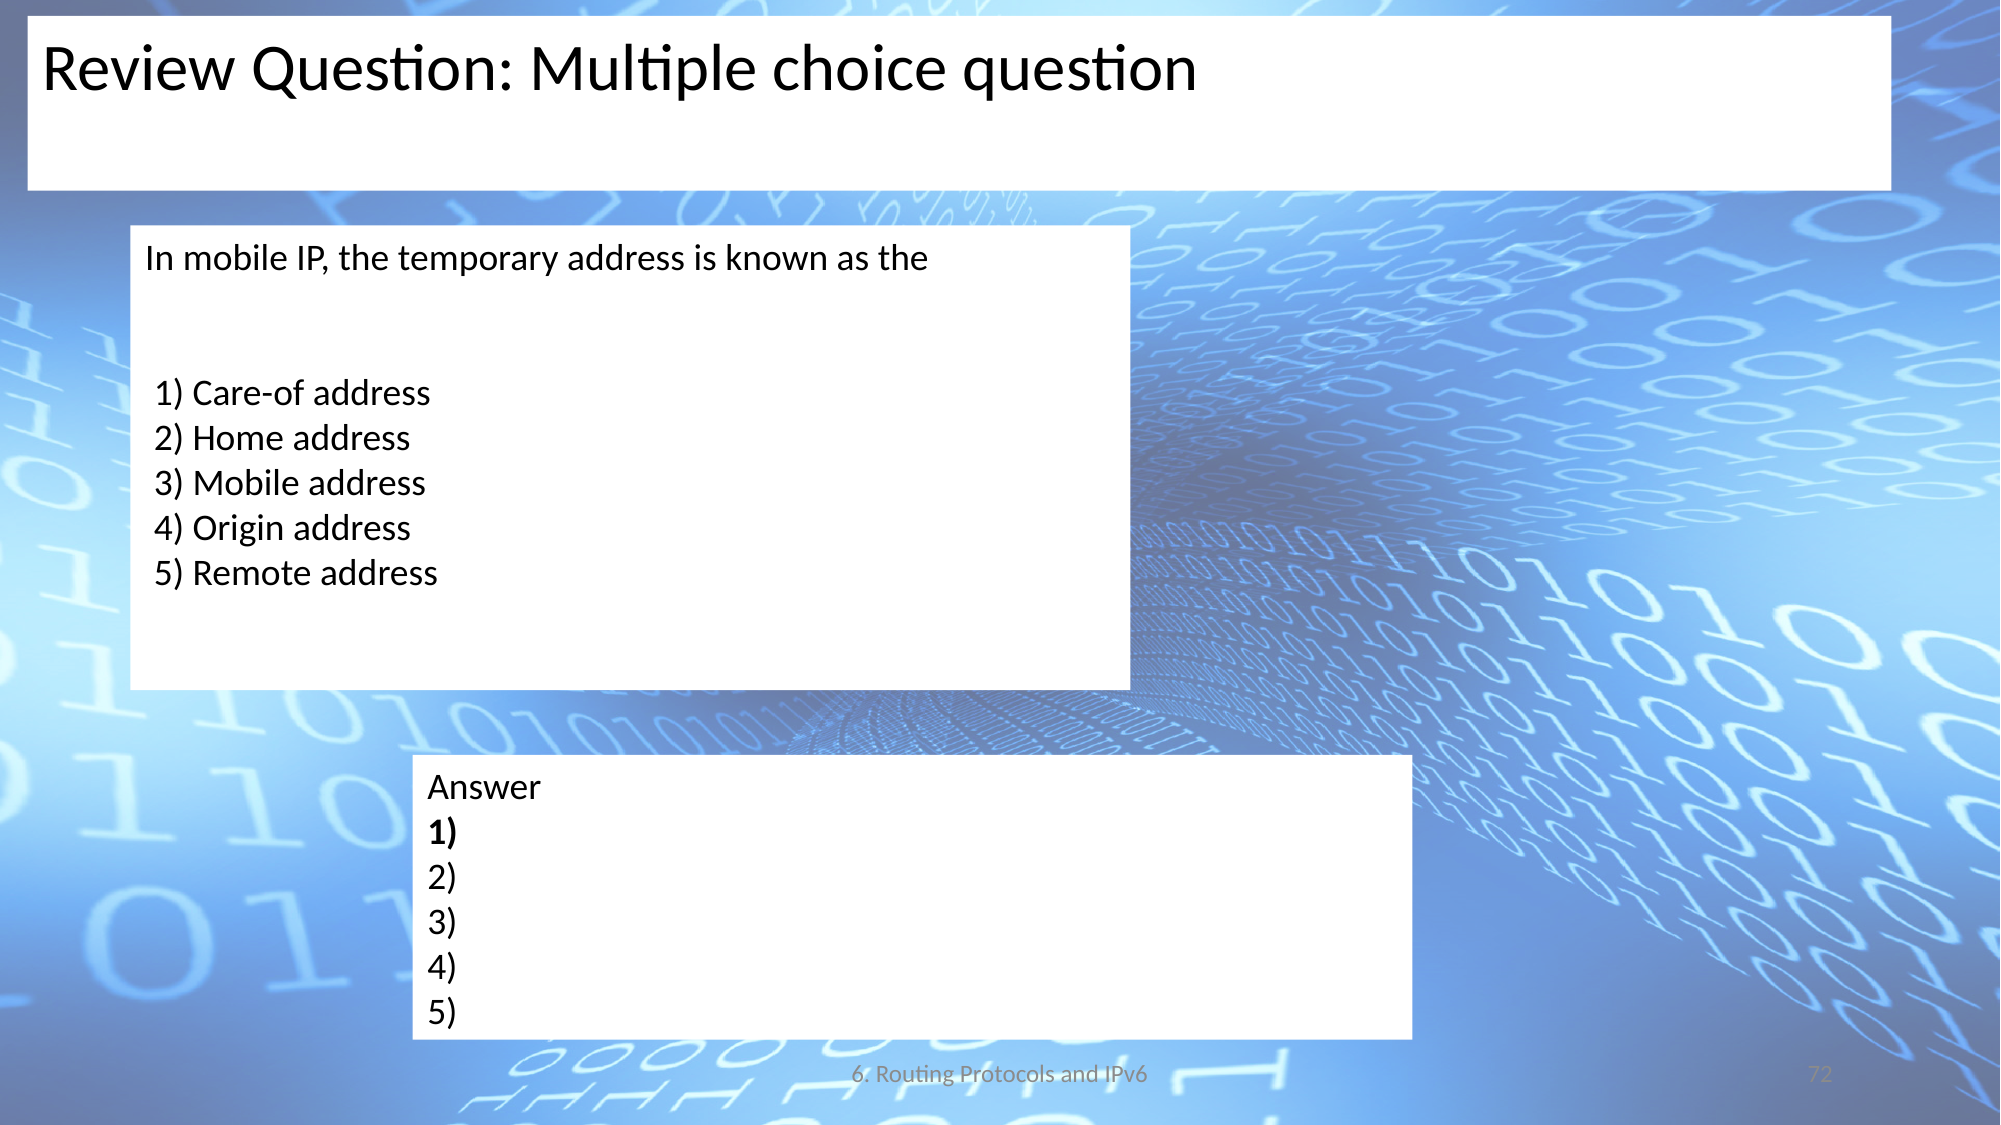

Review Question: Multiple choice question

In mobile IP, the temporary address is known as the

 1) Care-of address
 2) Home address
 3) Mobile address
 4) Origin address
 5) Remote address

Answer
1)
2)
3)
4)
5)
6. Routing Protocols and IPv6
72